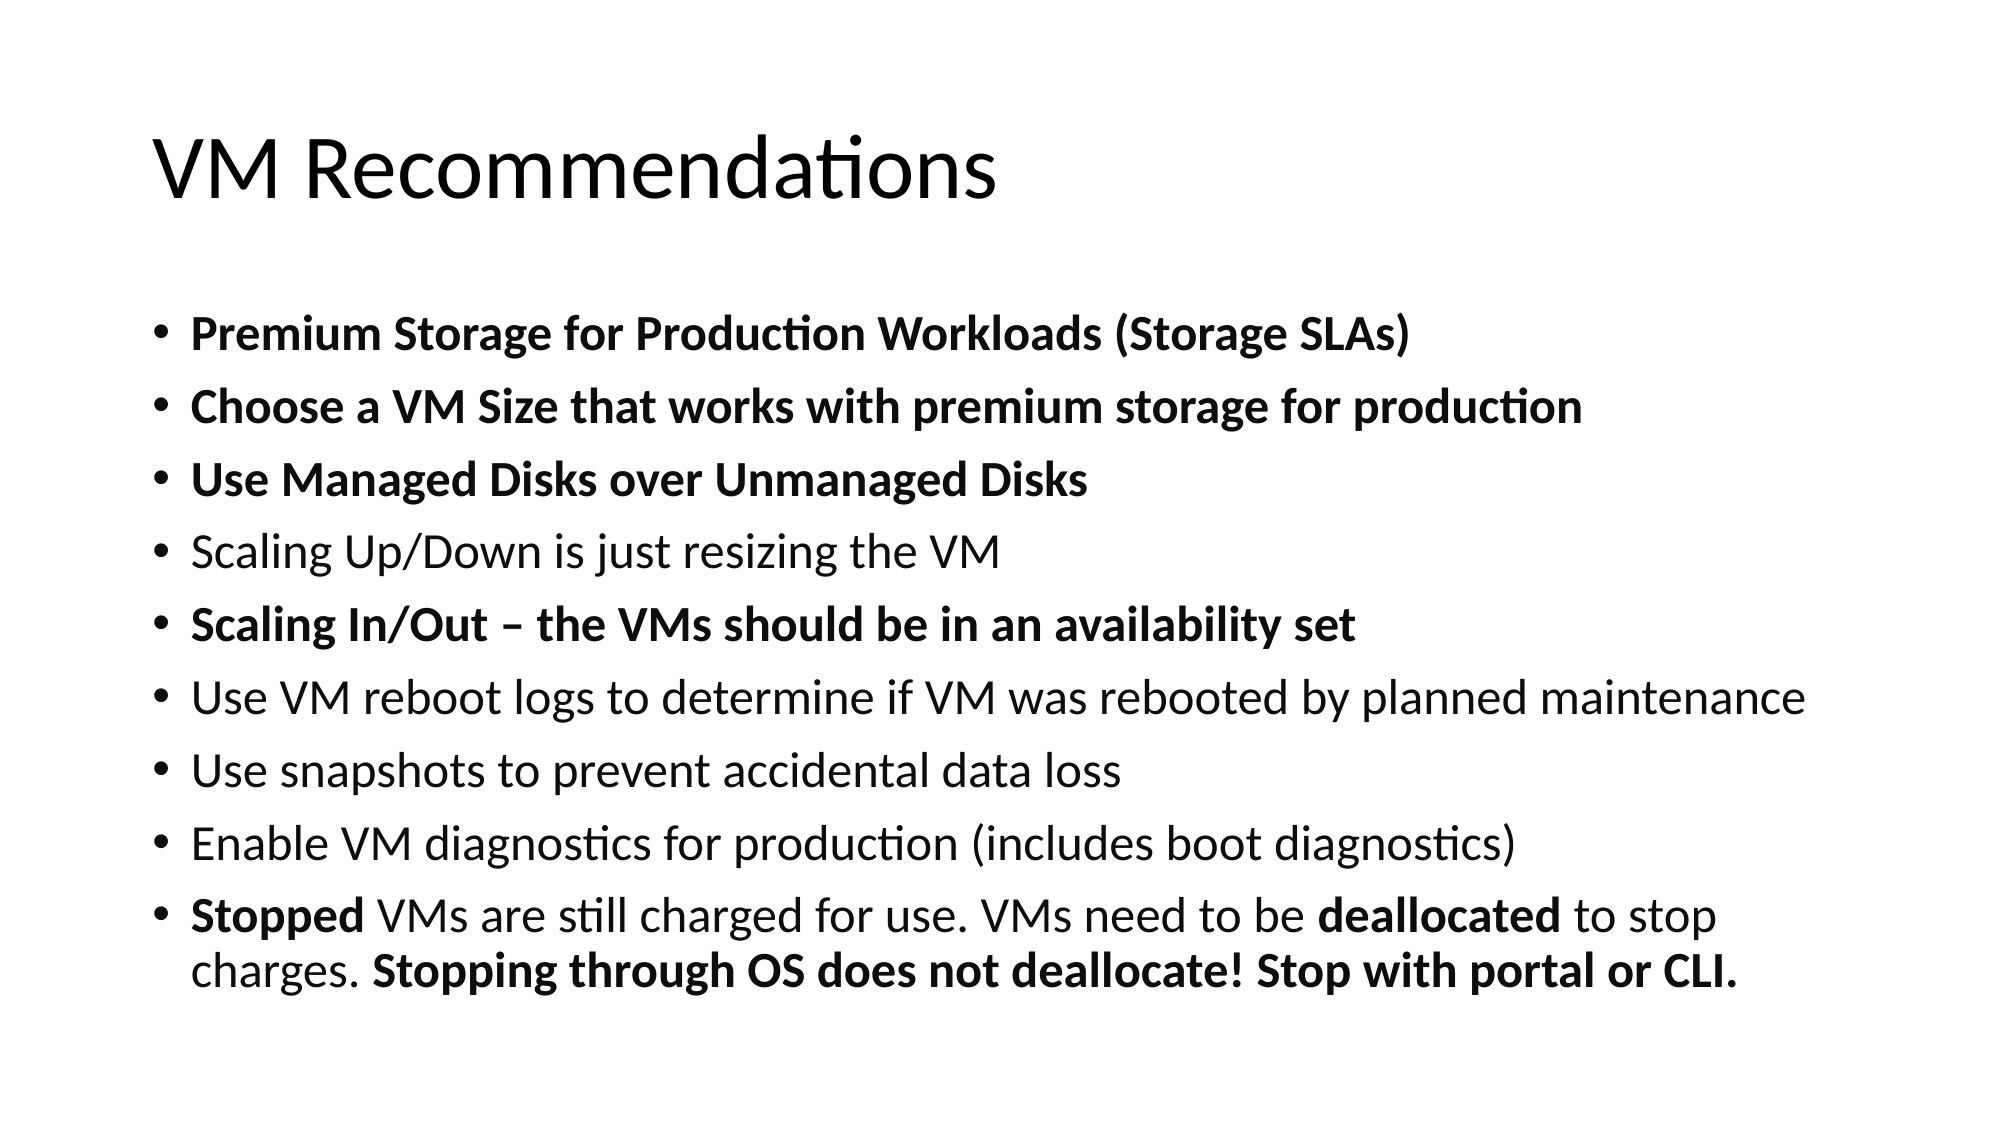

# VM Recommendations
Premium Storage for Production Workloads (Storage SLAs)
Choose a VM Size that works with premium storage for production
Use Managed Disks over Unmanaged Disks
Scaling Up/Down is just resizing the VM
Scaling In/Out – the VMs should be in an availability set
Use VM reboot logs to determine if VM was rebooted by planned maintenance
Use snapshots to prevent accidental data loss
Enable VM diagnostics for production (includes boot diagnostics)
Stopped VMs are still charged for use. VMs need to be deallocated to stop charges. Stopping through OS does not deallocate! Stop with portal or CLI.